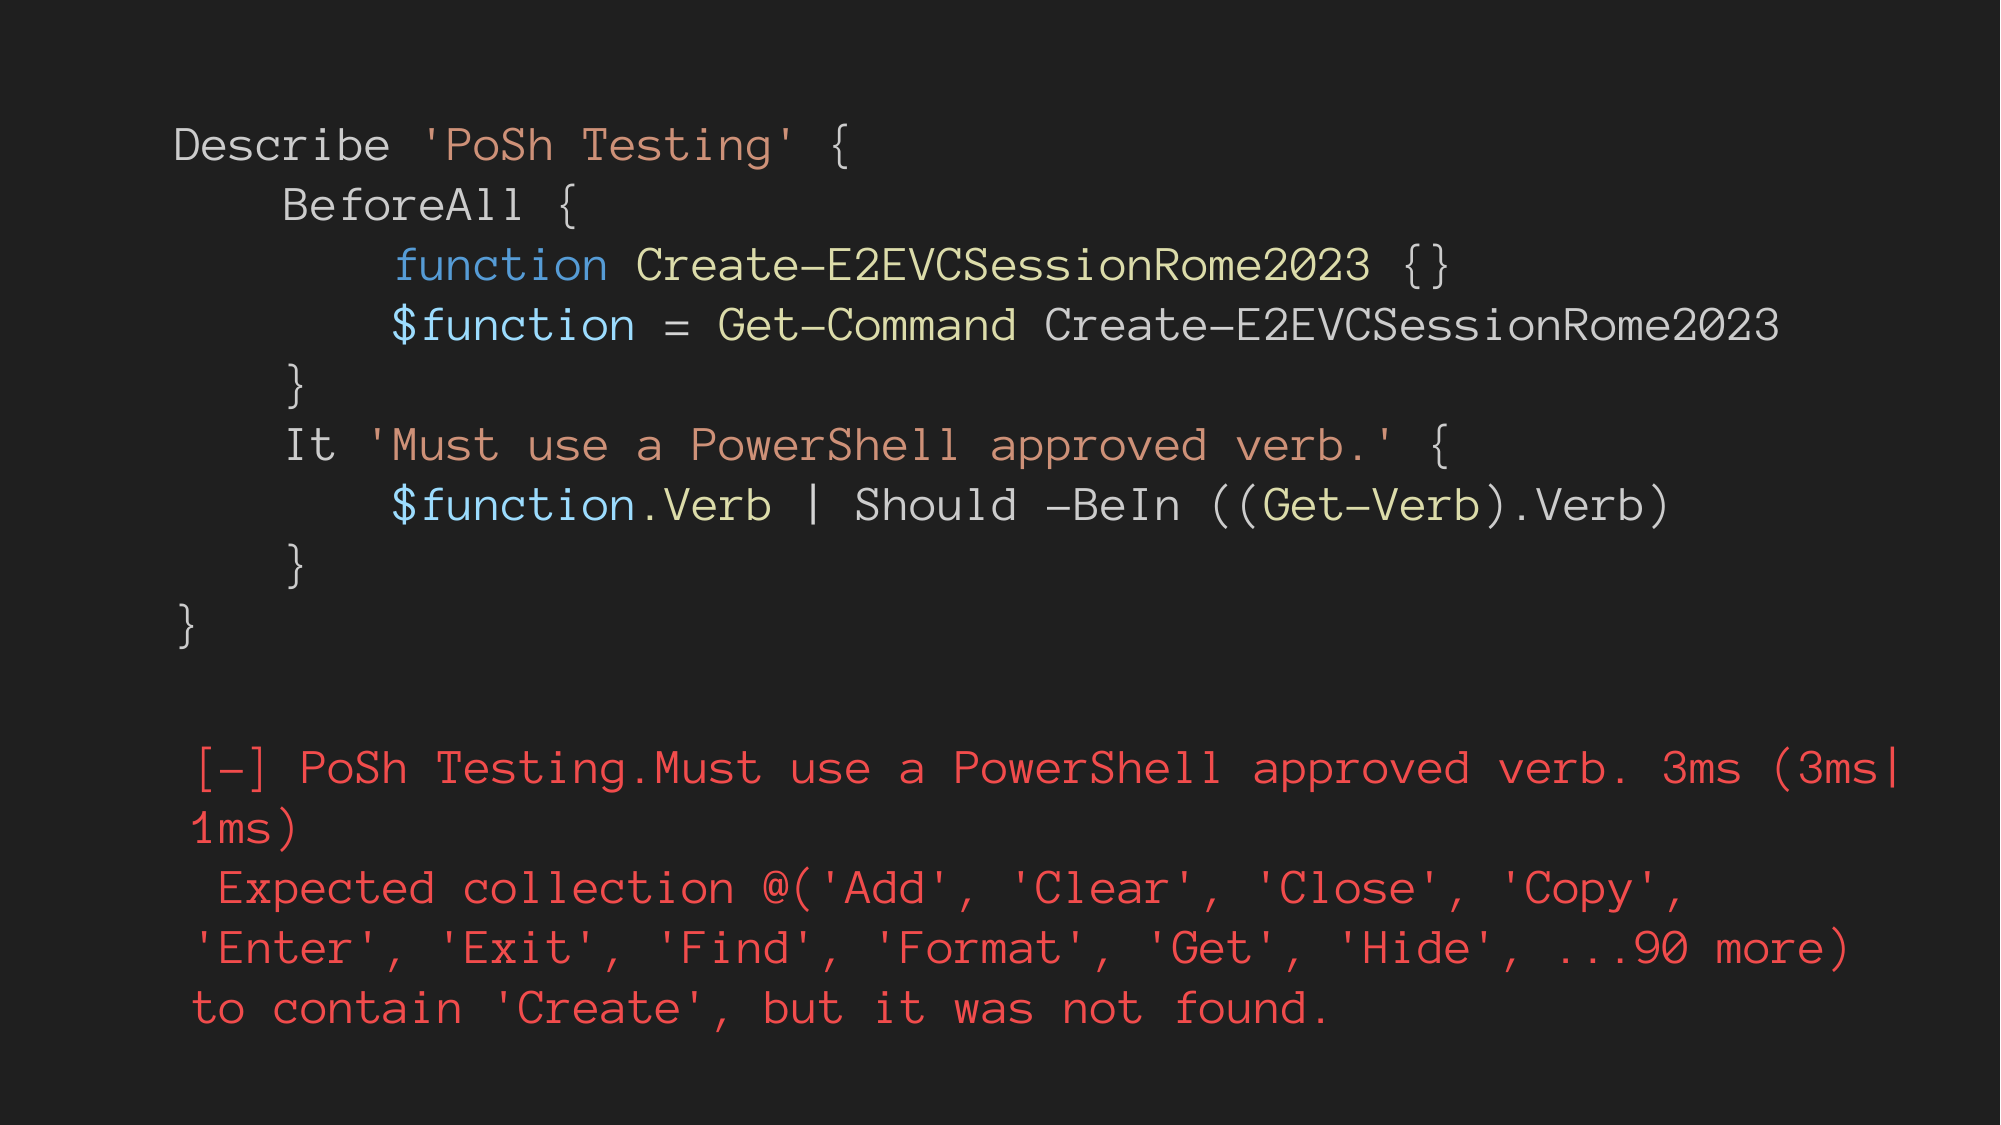

Describe 'PoSh Testing' {
    BeforeAll {
        function Create-E2EVCSessionRome2023 {}
        $function = Get-Command Create-E2EVCSessionRome2023
    }
    It 'Must use a PowerShell approved verb.' {
        $function.Verb | Should -BeIn ((Get-Verb).Verb)
    }
}
[-] PoSh Testing.Must use a PowerShell approved verb. 3ms (3ms|1ms)
 Expected collection @('Add', 'Clear', 'Close', 'Copy', 'Enter', 'Exit', 'Find', 'Format', 'Get', 'Hide', ...90 more) to contain 'Create', but it was not found.